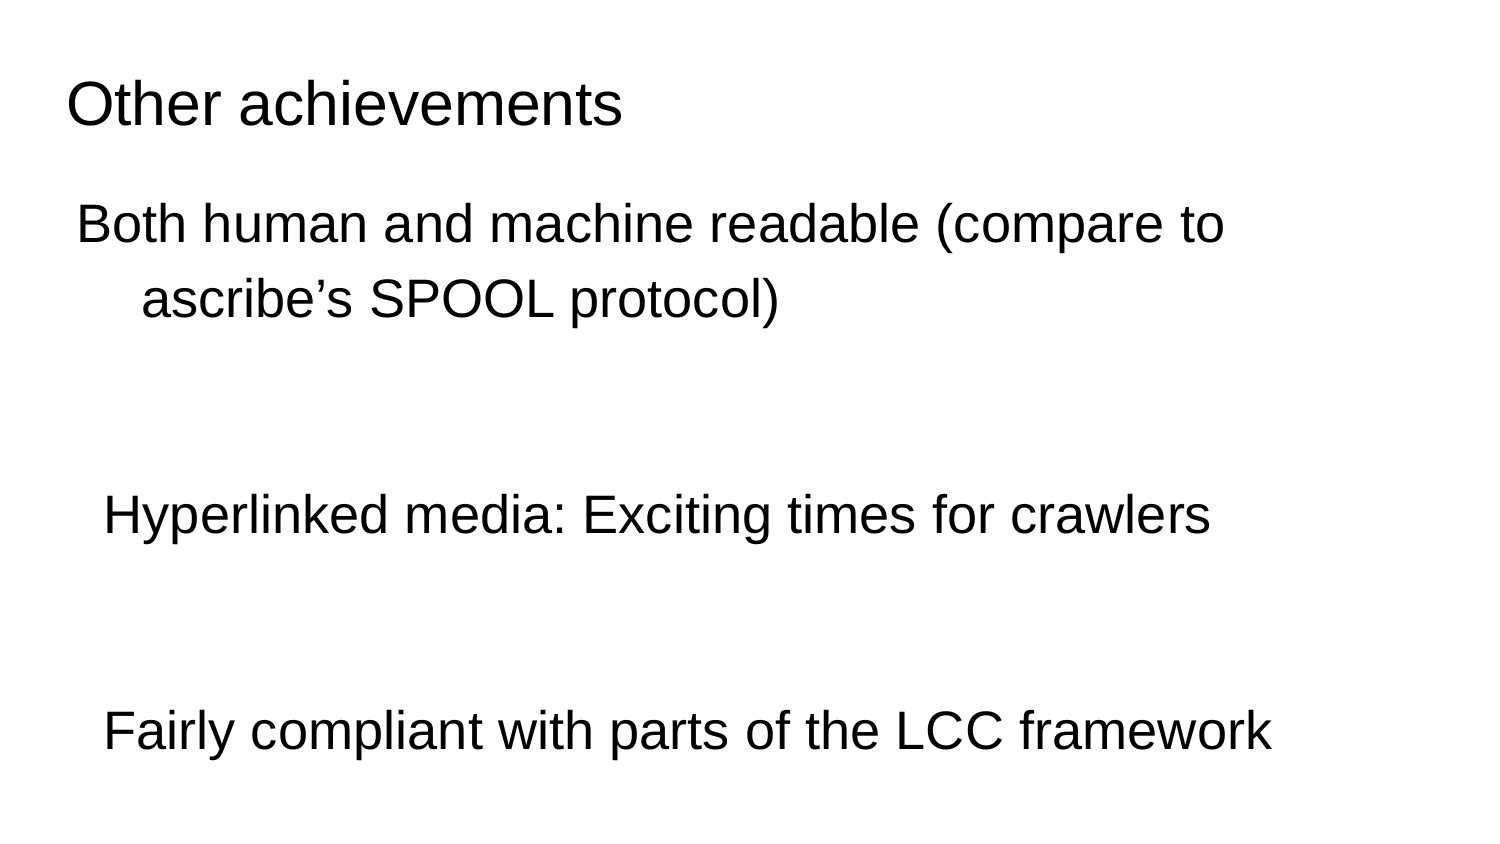

# Other achievements
Both human and machine readable (compare to ascribe’s SPOOL protocol)

Hyperlinked media: Exciting times for crawlers

Fairly compliant with parts of the LCC framework